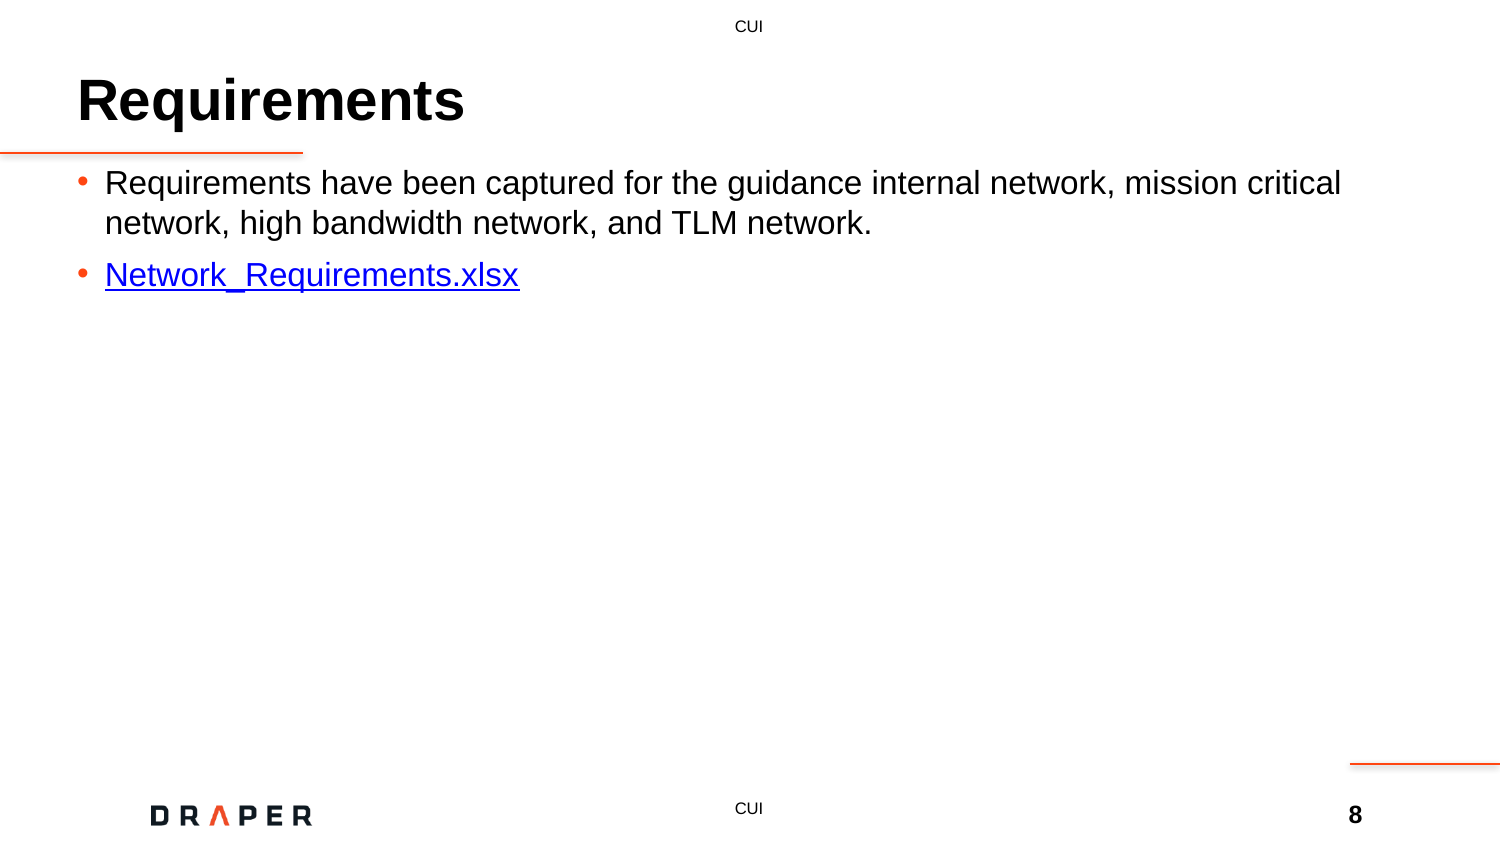

# Requirements
Requirements have been captured for the guidance internal network, mission critical network, high bandwidth network, and TLM network.
Network_Requirements.xlsx
8